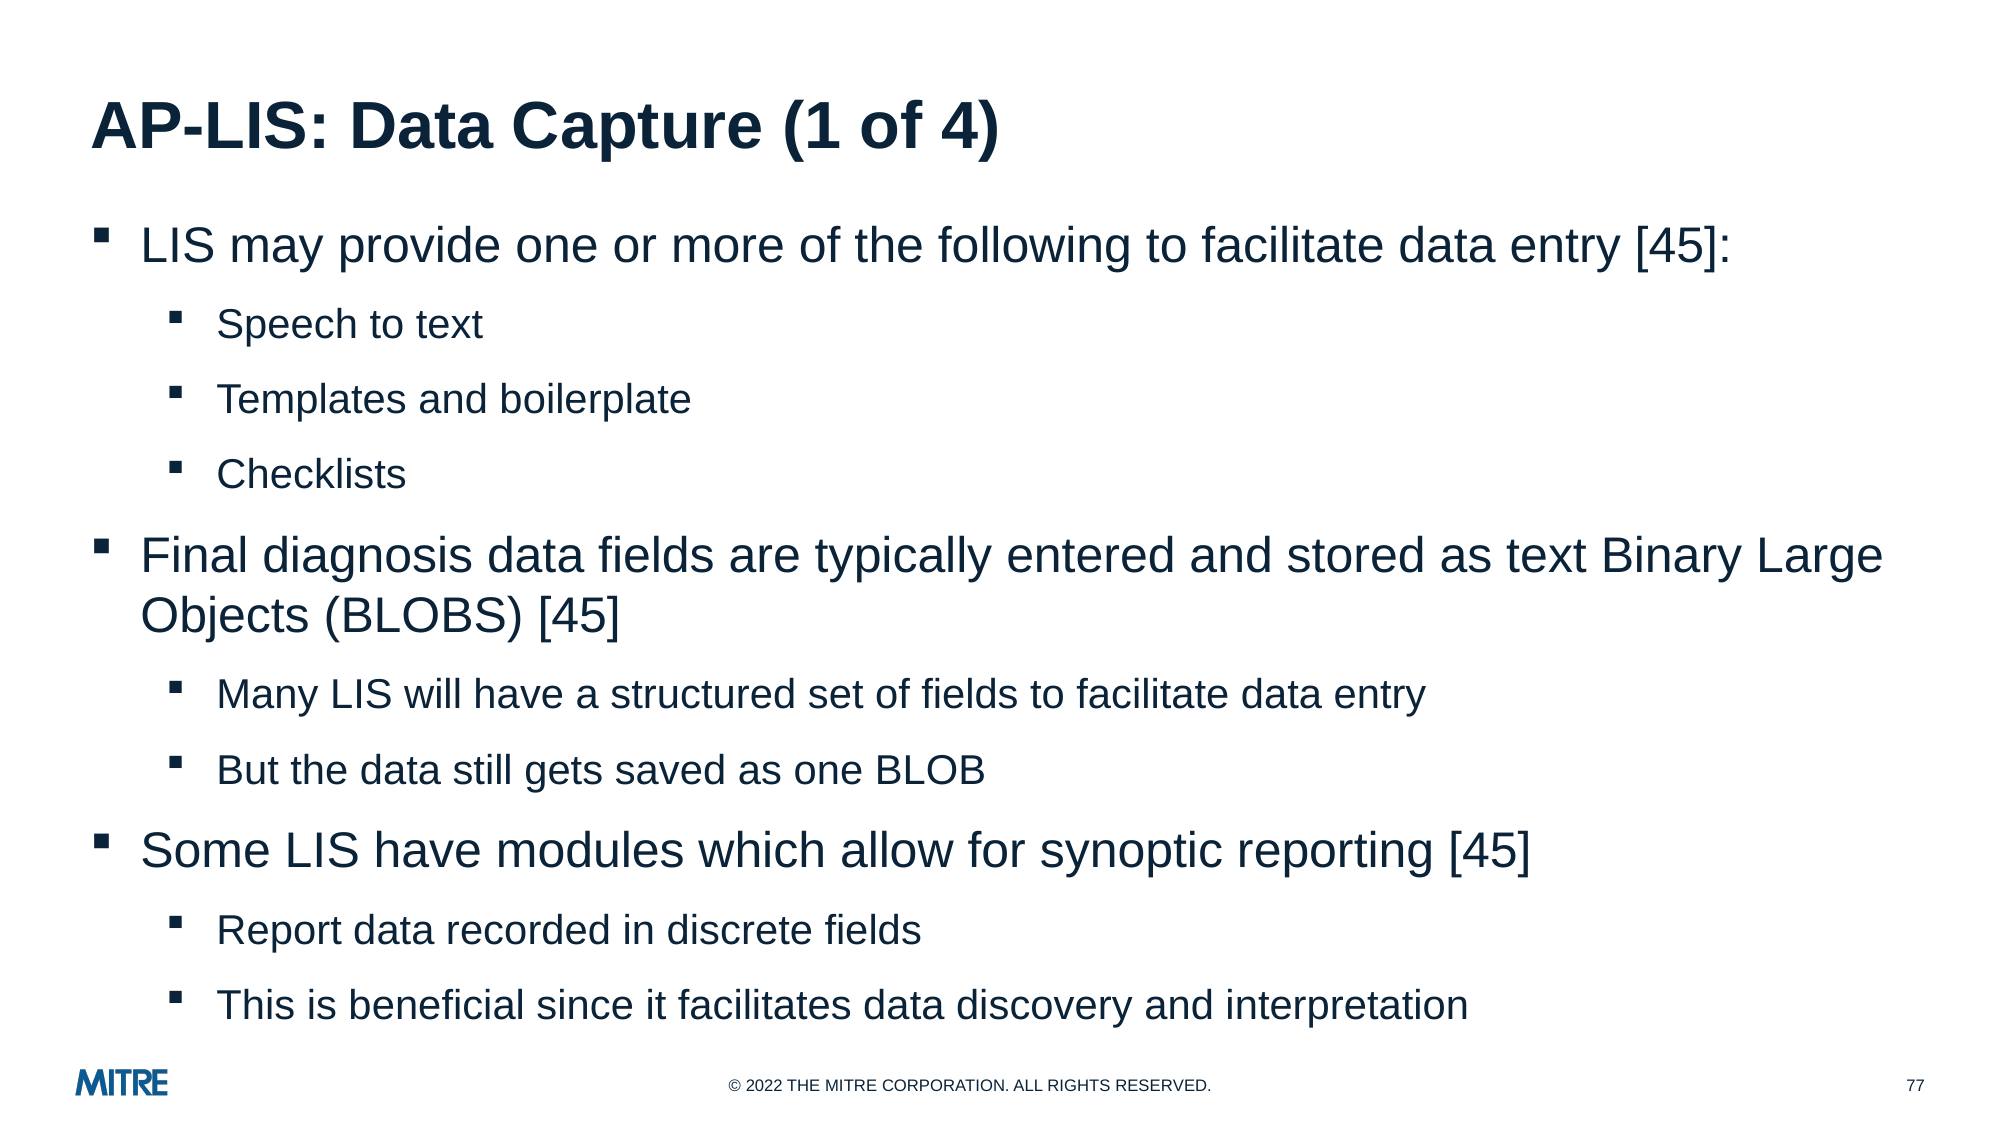

# AP-LIS: Data Capture (1 of 4)
LIS may provide one or more of the following to facilitate data entry [45]:
Speech to text
Templates and boilerplate
Checklists
Final diagnosis data fields are typically entered and stored as text Binary Large Objects (BLOBS) [45]
Many LIS will have a structured set of fields to facilitate data entry
But the data still gets saved as one BLOB
Some LIS have modules which allow for synoptic reporting [45]
Report data recorded in discrete fields
This is beneficial since it facilitates data discovery and interpretation

77